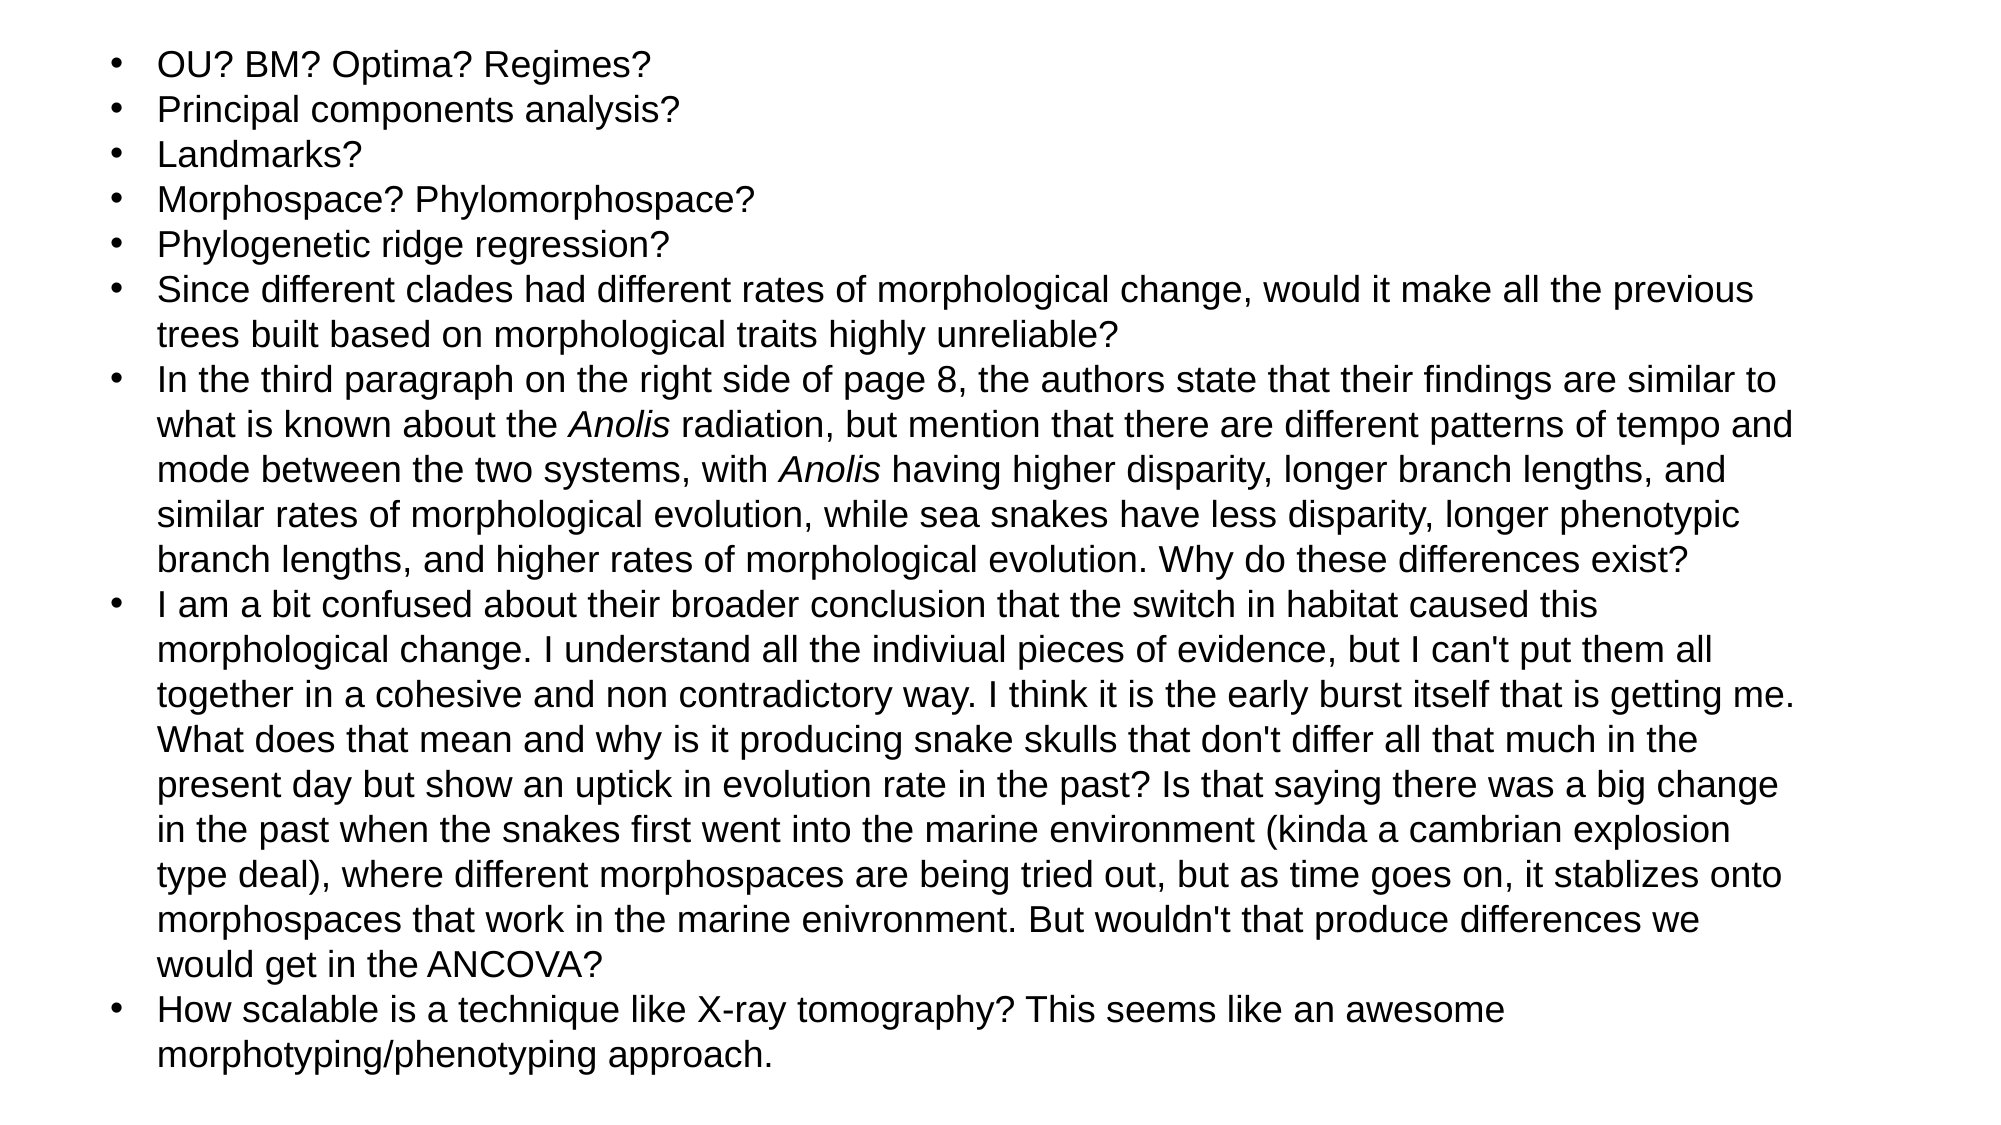

OU? BM? Optima? Regimes?
Principal components analysis?
Landmarks?
Morphospace? Phylomorphospace?
Phylogenetic ridge regression?
Since different clades had different rates of morphological change, would it make all the previous trees built based on morphological traits highly unreliable?
In the third paragraph on the right side of page 8, the authors state that their findings are similar to what is known about the Anolis radiation, but mention that there are different patterns of tempo and mode between the two systems, with Anolis having higher disparity, longer branch lengths, and similar rates of morphological evolution, while sea snakes have less disparity, longer phenotypic branch lengths, and higher rates of morphological evolution. Why do these differences exist?
I am a bit confused about their broader conclusion that the switch in habitat caused this morphological change. I understand all the indiviual pieces of evidence, but I can't put them all together in a cohesive and non contradictory way. I think it is the early burst itself that is getting me. What does that mean and why is it producing snake skulls that don't differ all that much in the present day but show an uptick in evolution rate in the past? Is that saying there was a big change in the past when the snakes first went into the marine environment (kinda a cambrian explosion type deal), where different morphospaces are being tried out, but as time goes on, it stablizes onto morphospaces that work in the marine enivronment. But wouldn't that produce differences we would get in the ANCOVA?
How scalable is a technique like X-ray tomography? This seems like an awesome morphotyping/phenotyping approach.